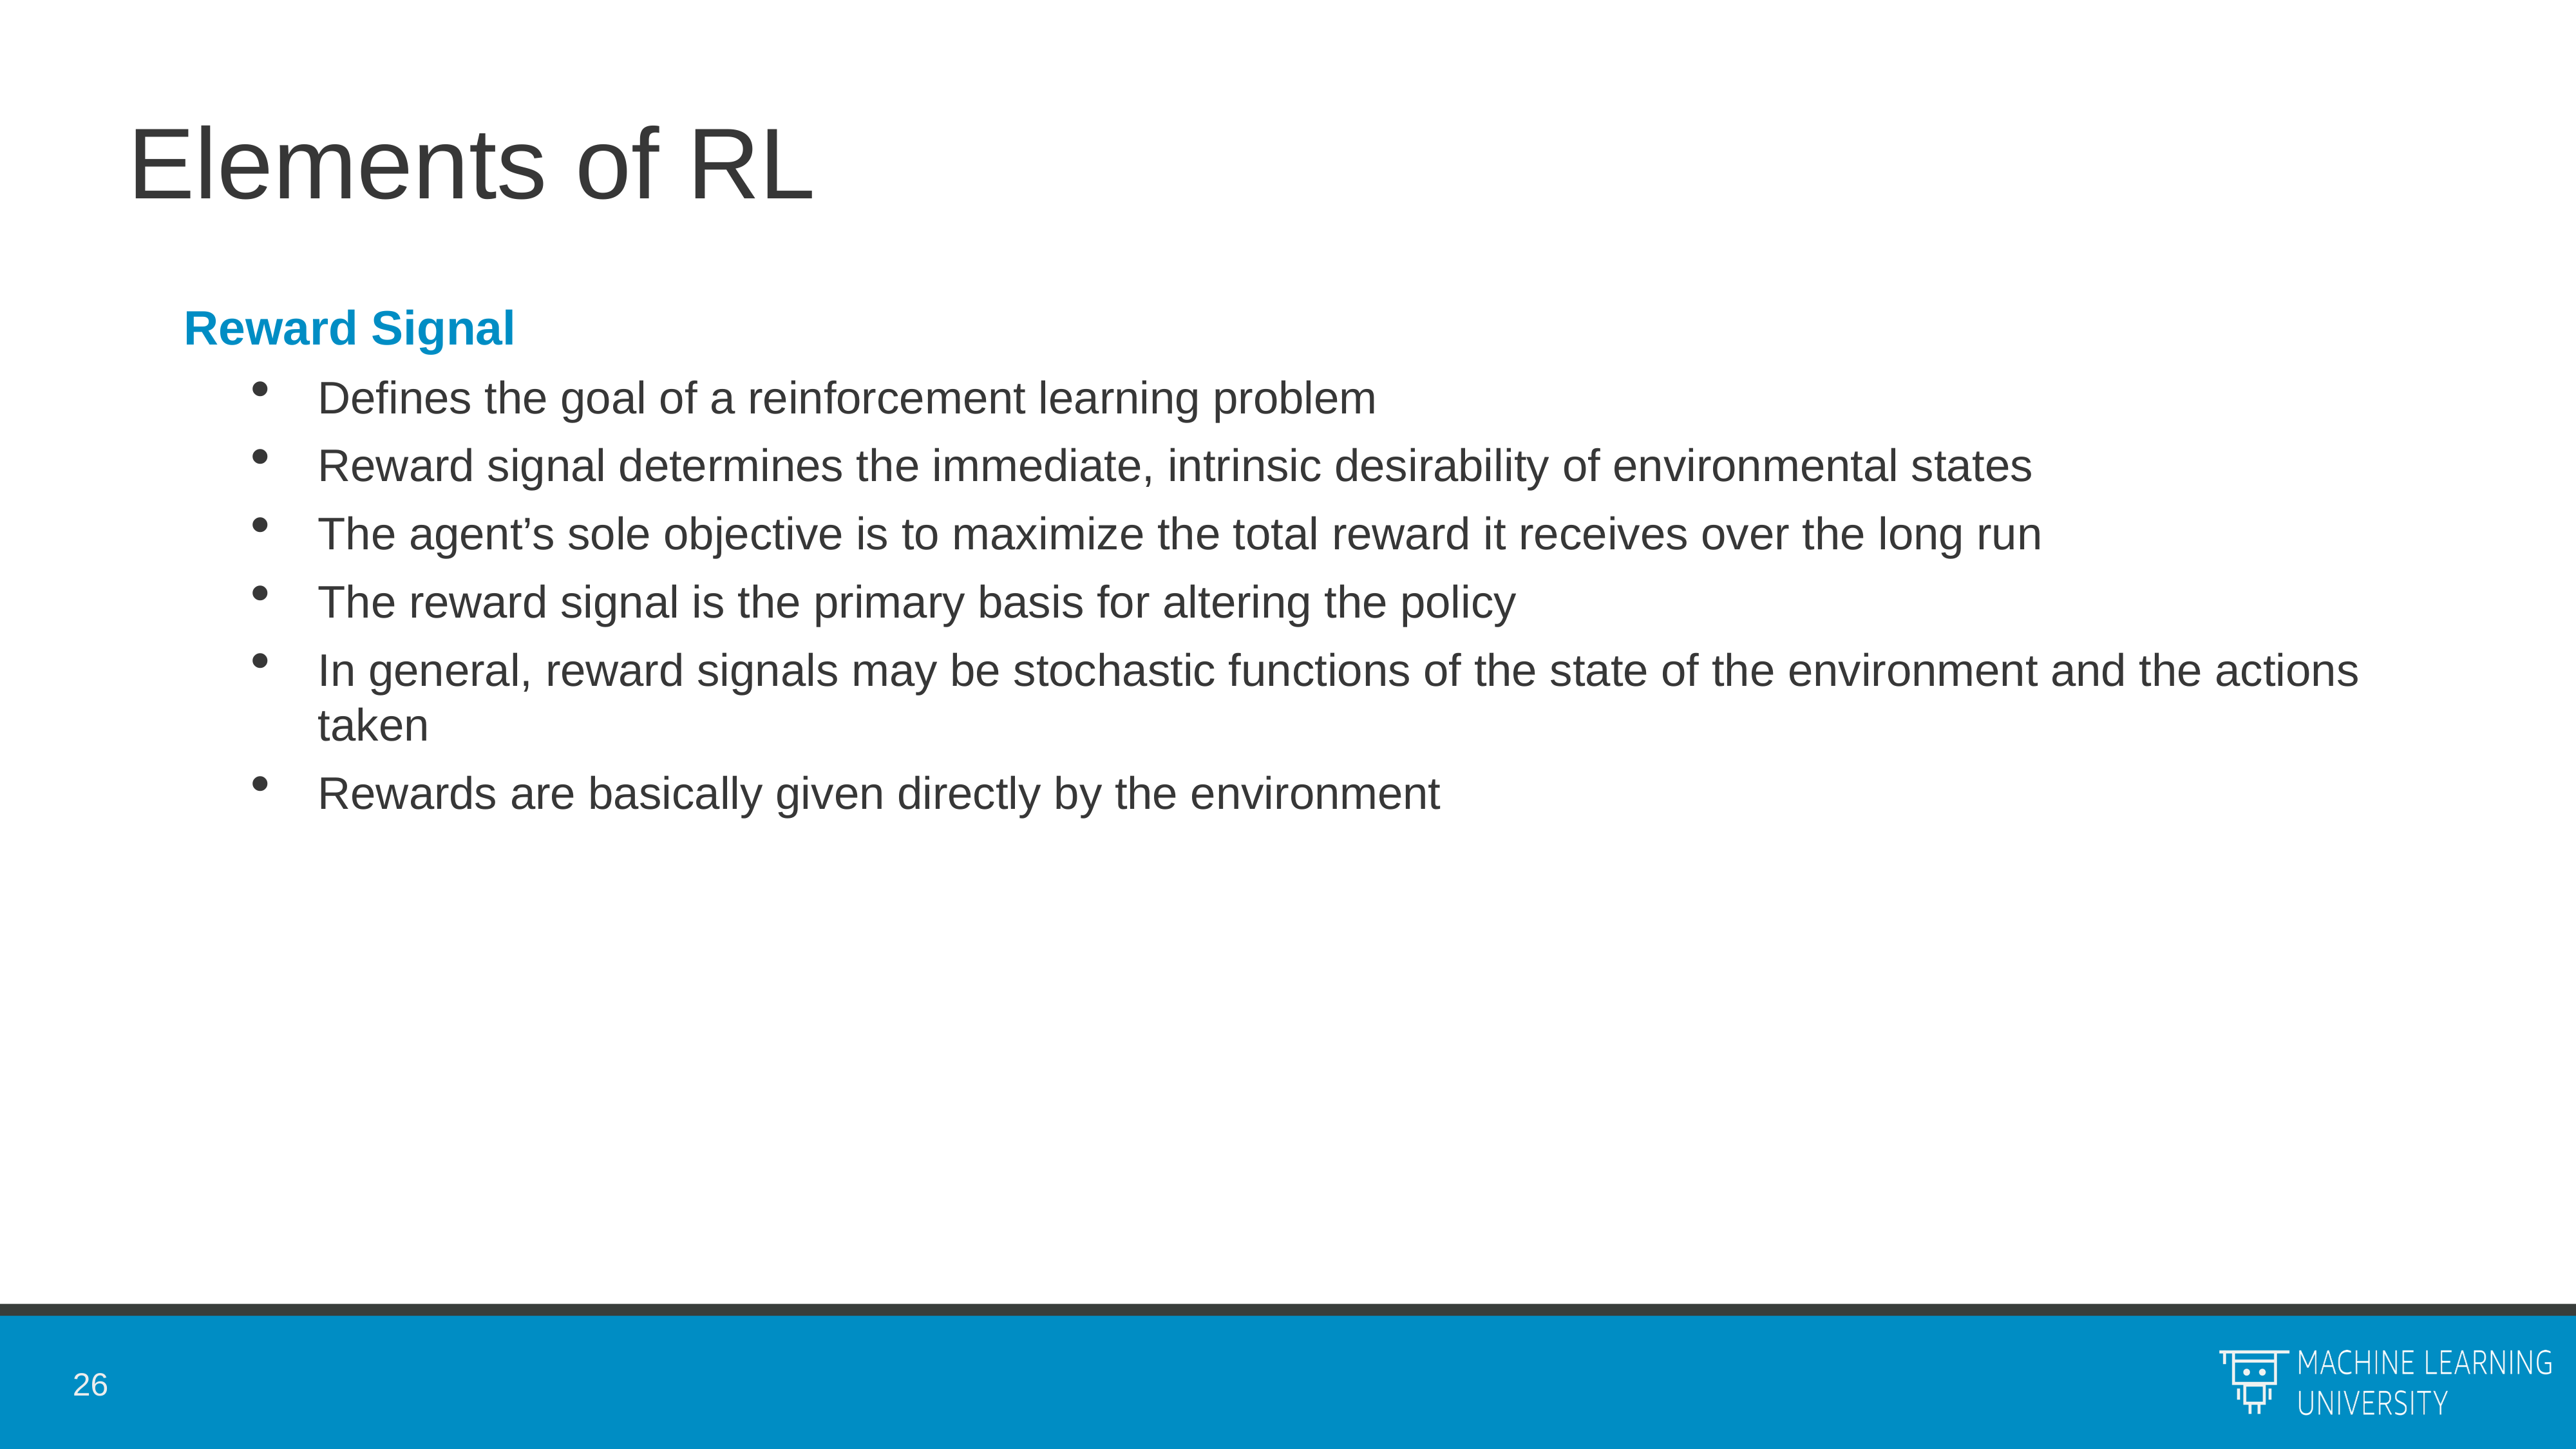

# Elements of RL
Reward Signal
Defines the goal of a reinforcement learning problem
Reward signal determines the immediate, intrinsic desirability of environmental states
The agent’s sole objective is to maximize the total reward it receives over the long run
The reward signal is the primary basis for altering the policy
In general, reward signals may be stochastic functions of the state of the environment and the actions taken
Rewards are basically given directly by the environment
26